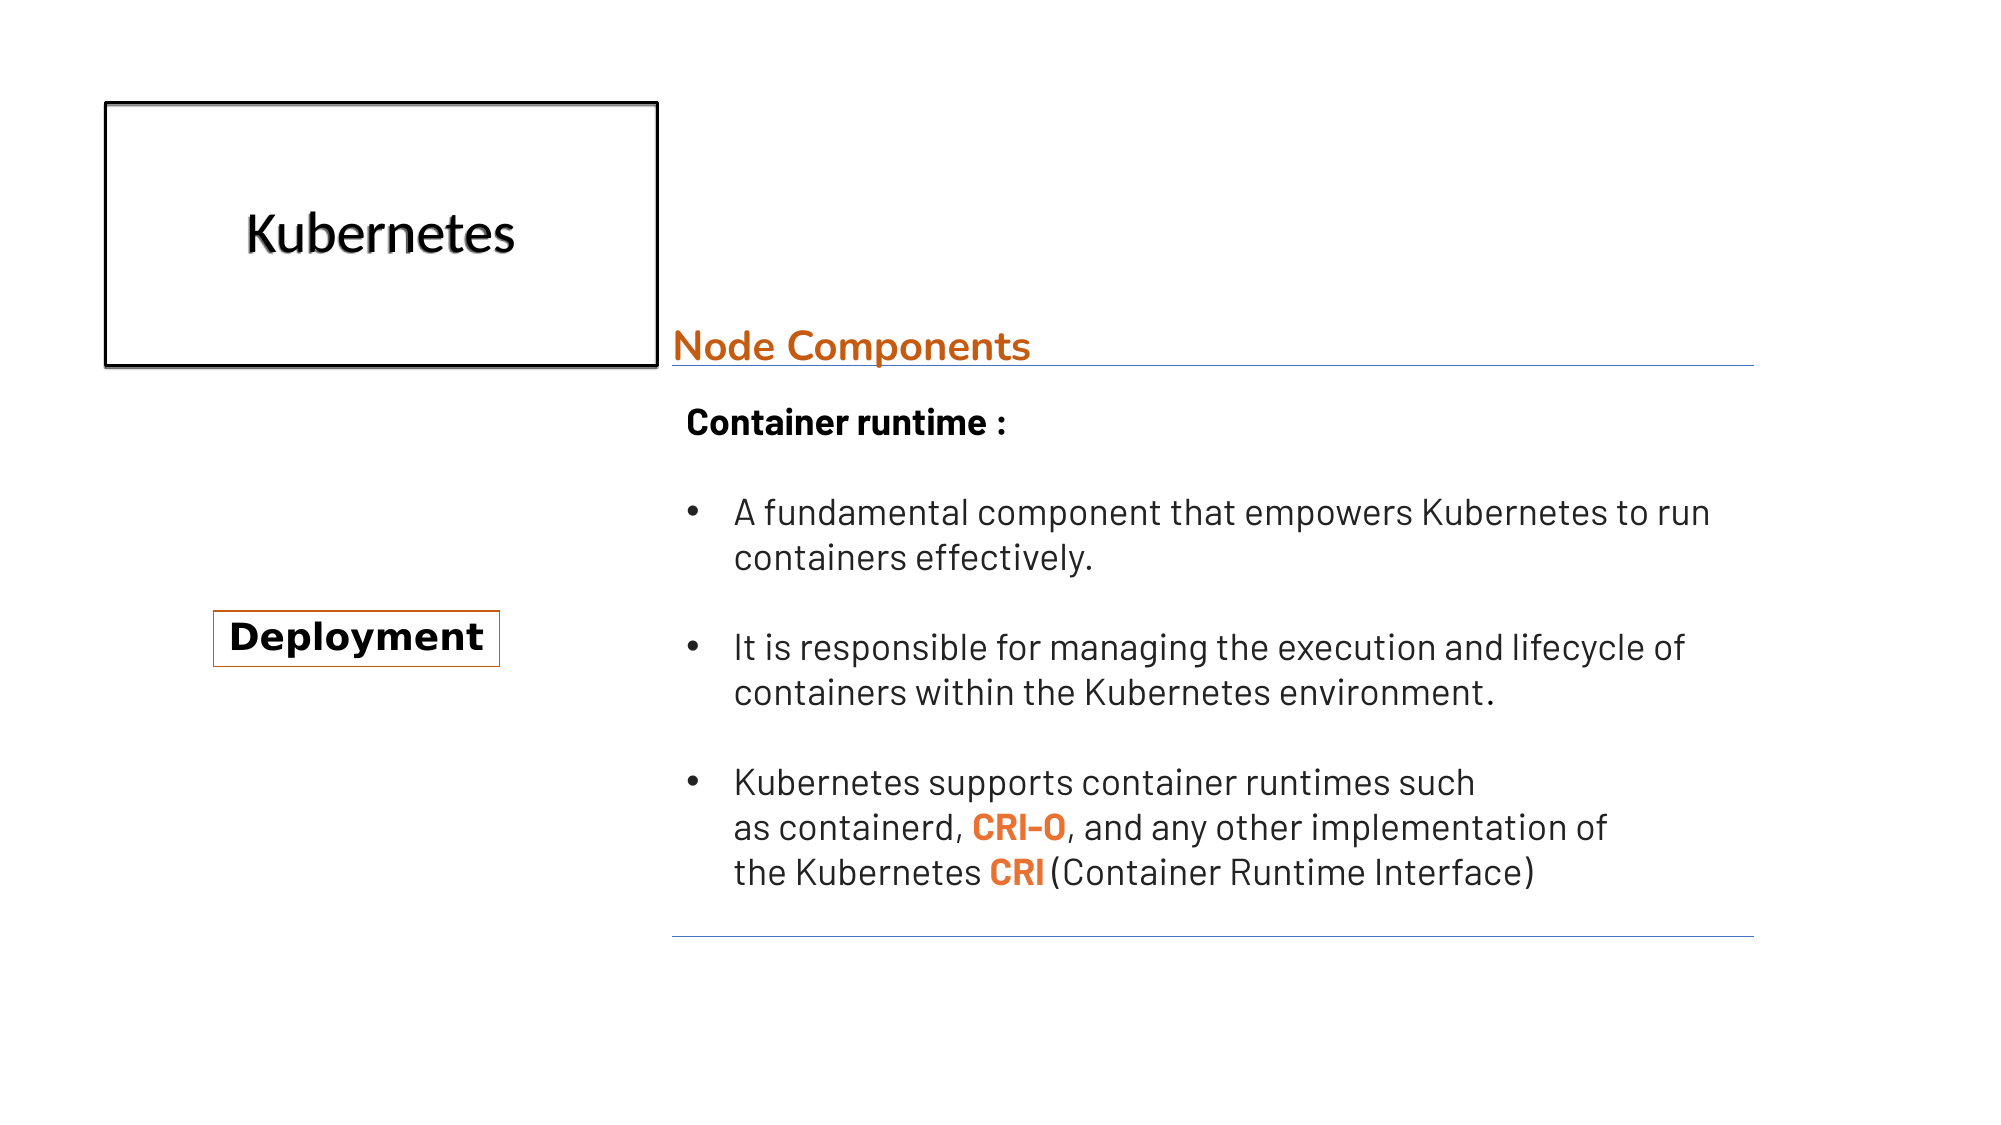

# Kubernetes
Node Components
Container runtime :

A fundamental component that empowers Kubernetes to run containers effectively.

It is responsible for managing the execution and lifecycle of containers within the Kubernetes environment.

Kubernetes supports container runtimes such as containerd, CRI-O, and any other implementation of the Kubernetes CRI (Container Runtime Interface)
Deployment